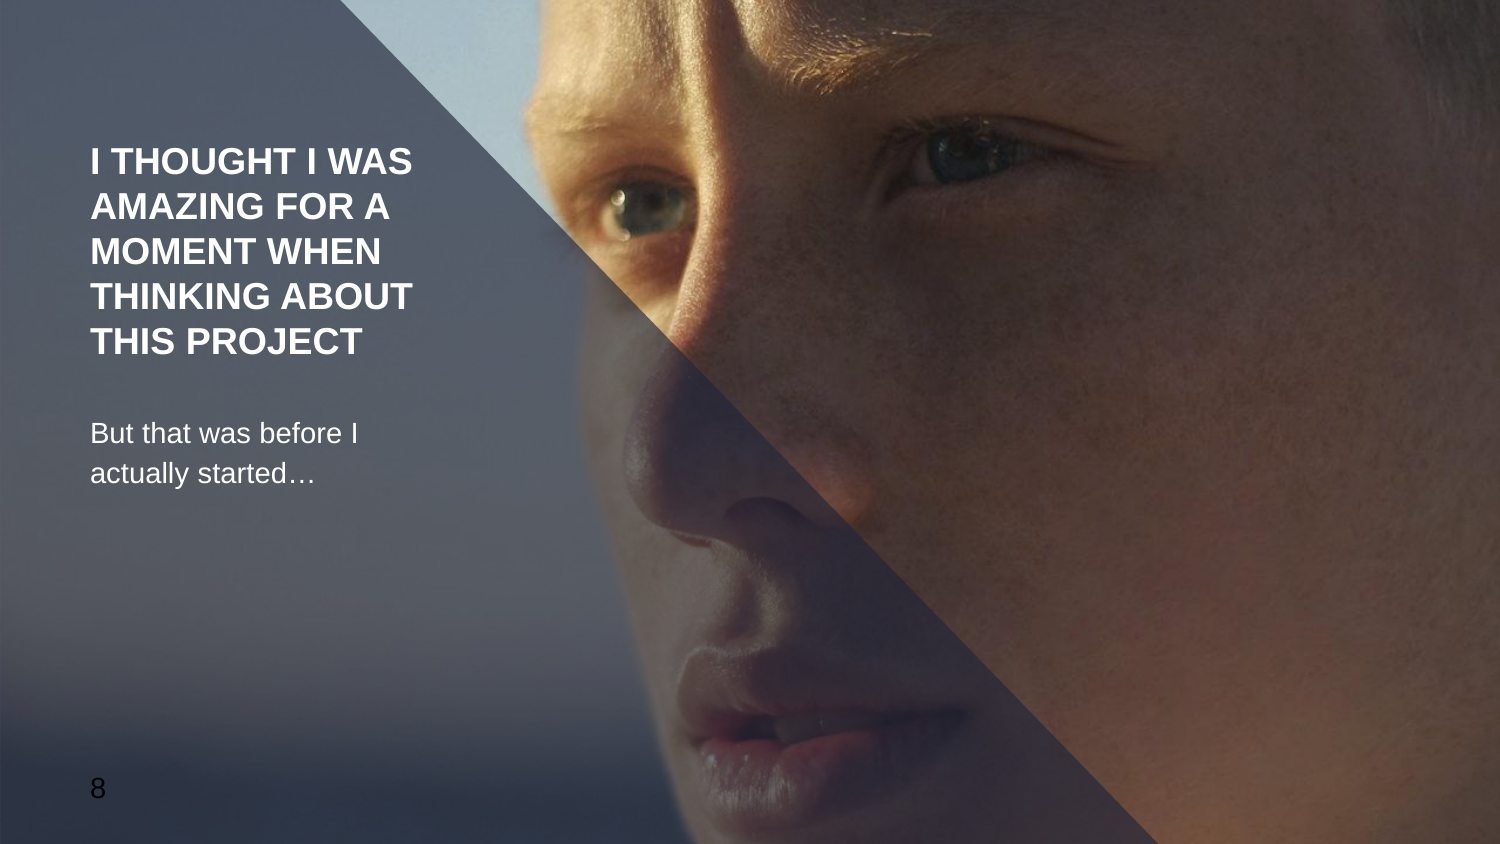

I THOUGHT I WAS AMAZING FOR A MOMENT WHEN THINKING ABOUT THIS PROJECT
But that was before I actually started…
8